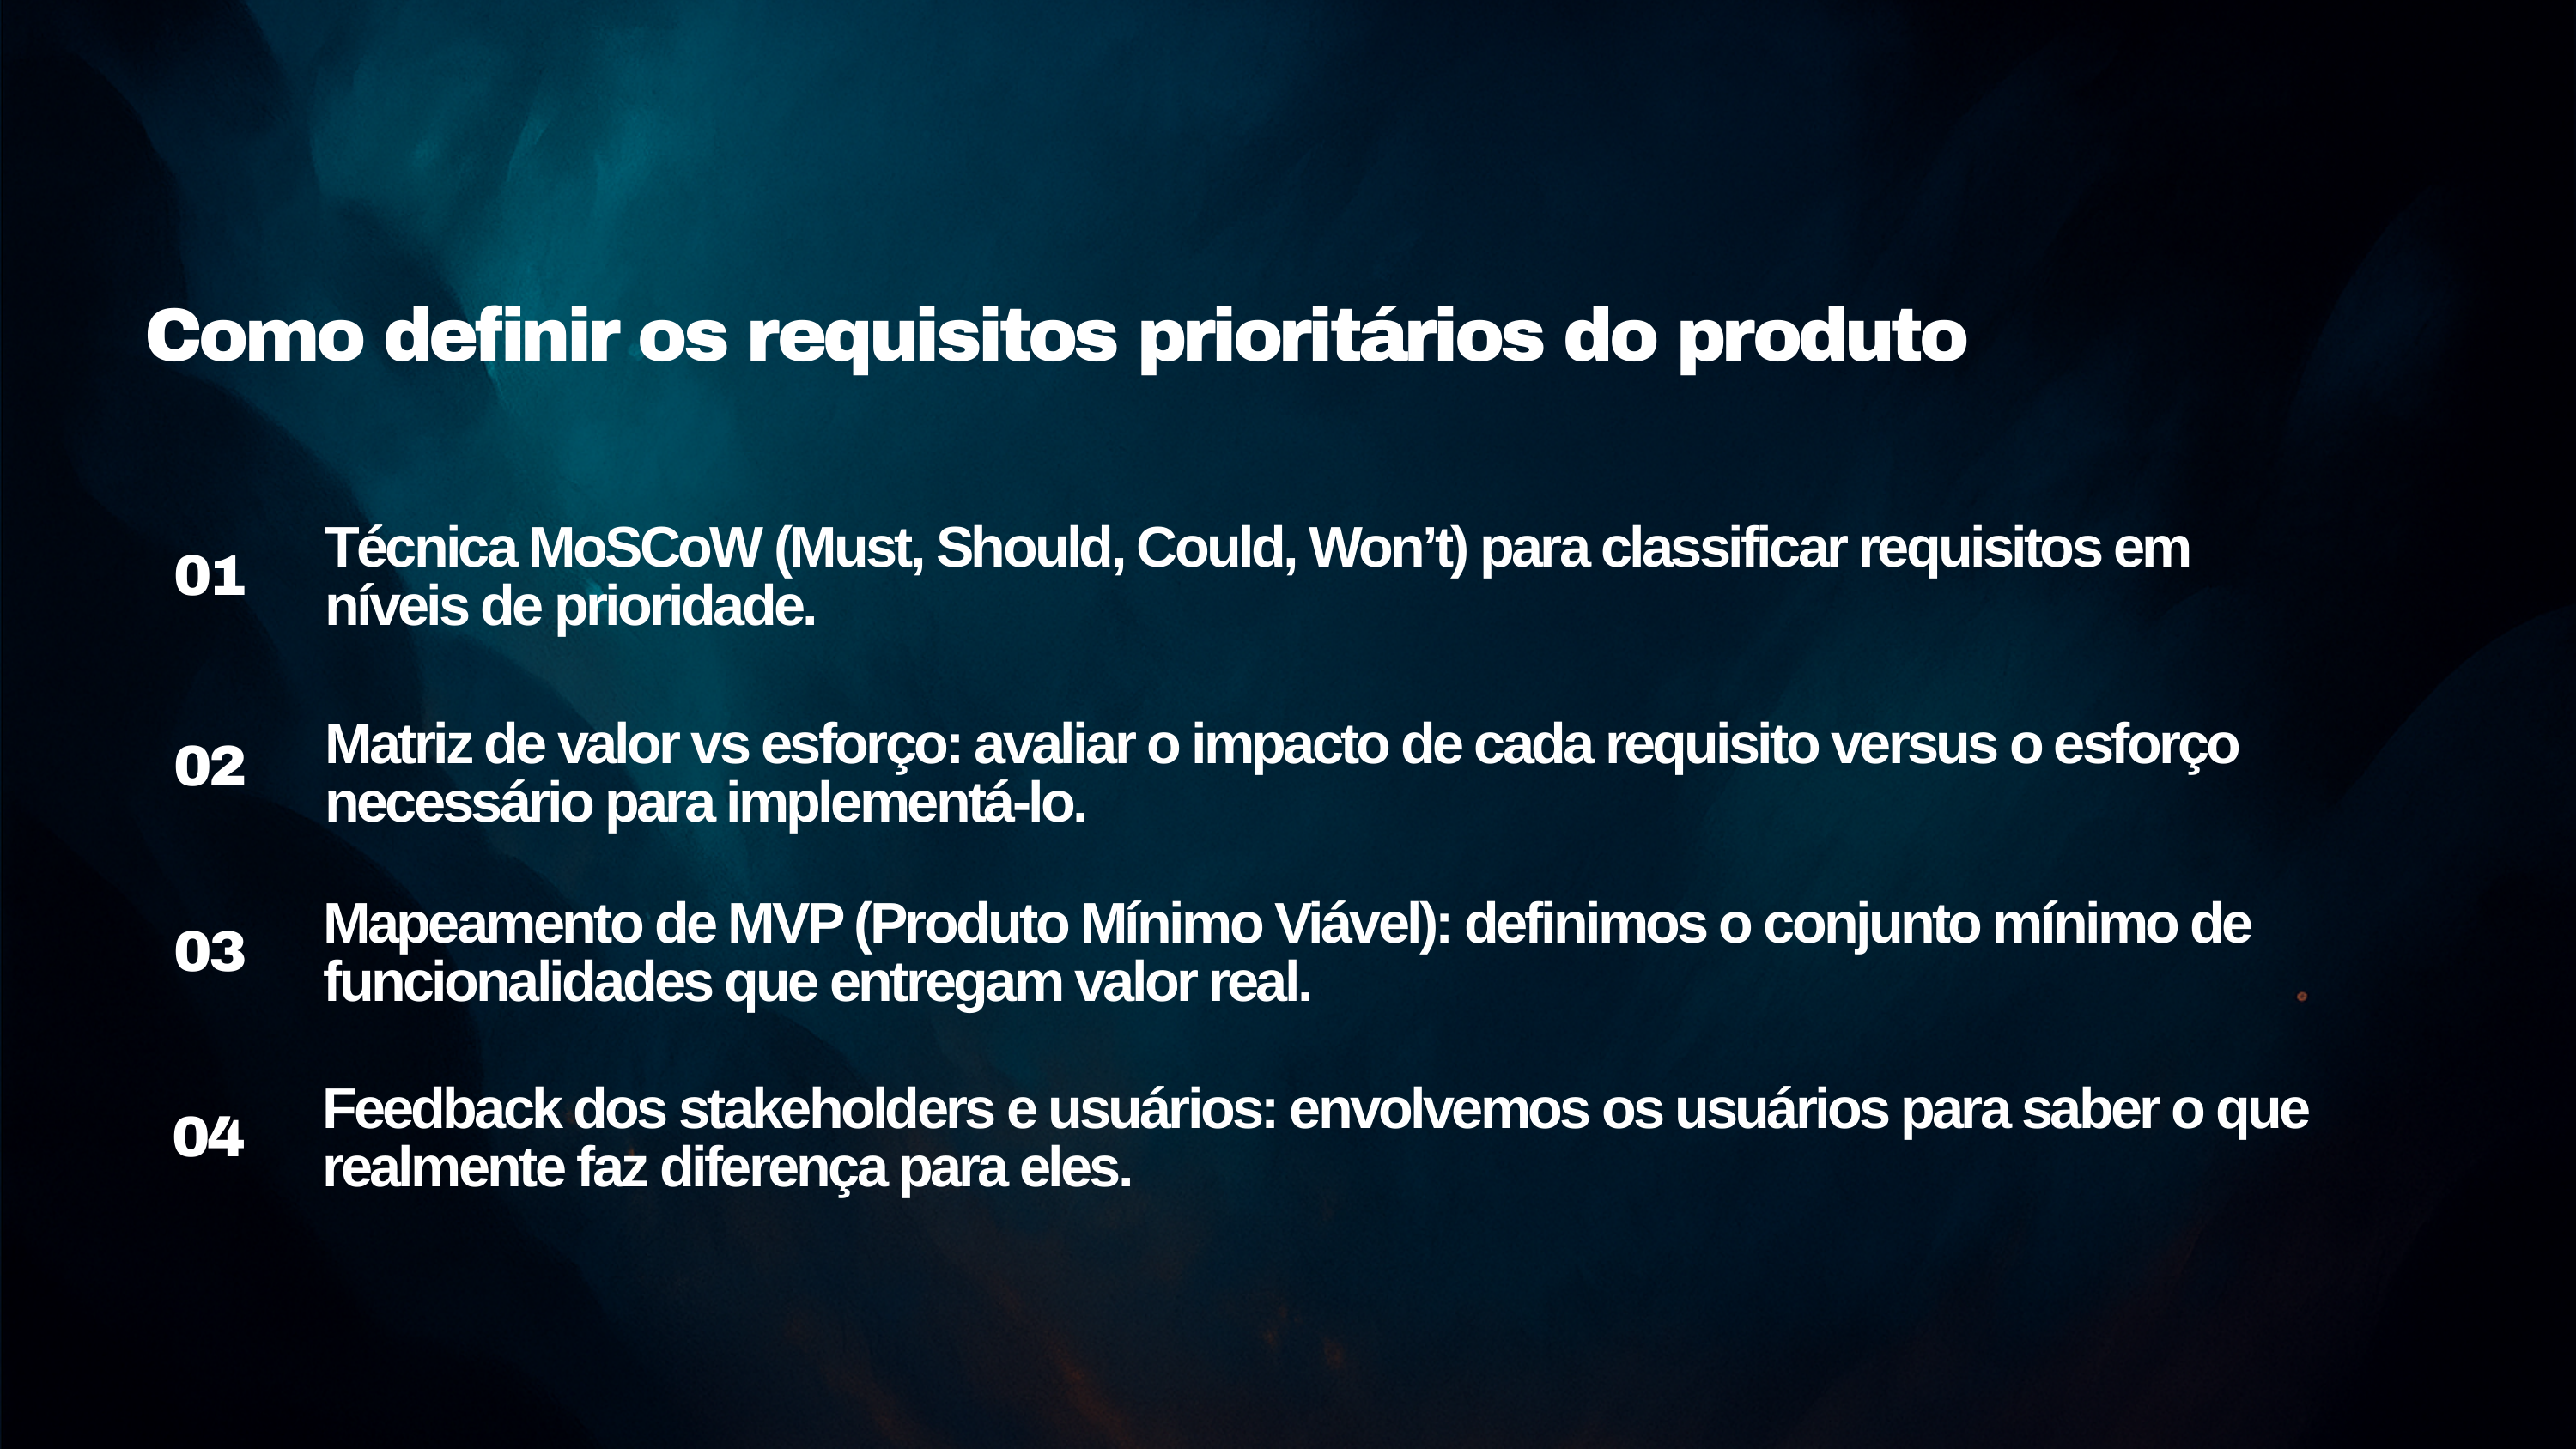

Como definir os requisitos prioritários do produto
Técnica MoSCoW (Must, Should, Could, Won’t) para classificar requisitos em níveis de prioridade.
01
Matriz de valor vs esforço: avaliar o impacto de cada requisito versus o esforço necessário para implementá-lo.
02
Mapeamento de MVP (Produto Mínimo Viável): definimos o conjunto mínimo de funcionalidades que entregam valor real.
03
Feedback dos stakeholders e usuários: envolvemos os usuários para saber o que realmente faz diferença para eles.
04